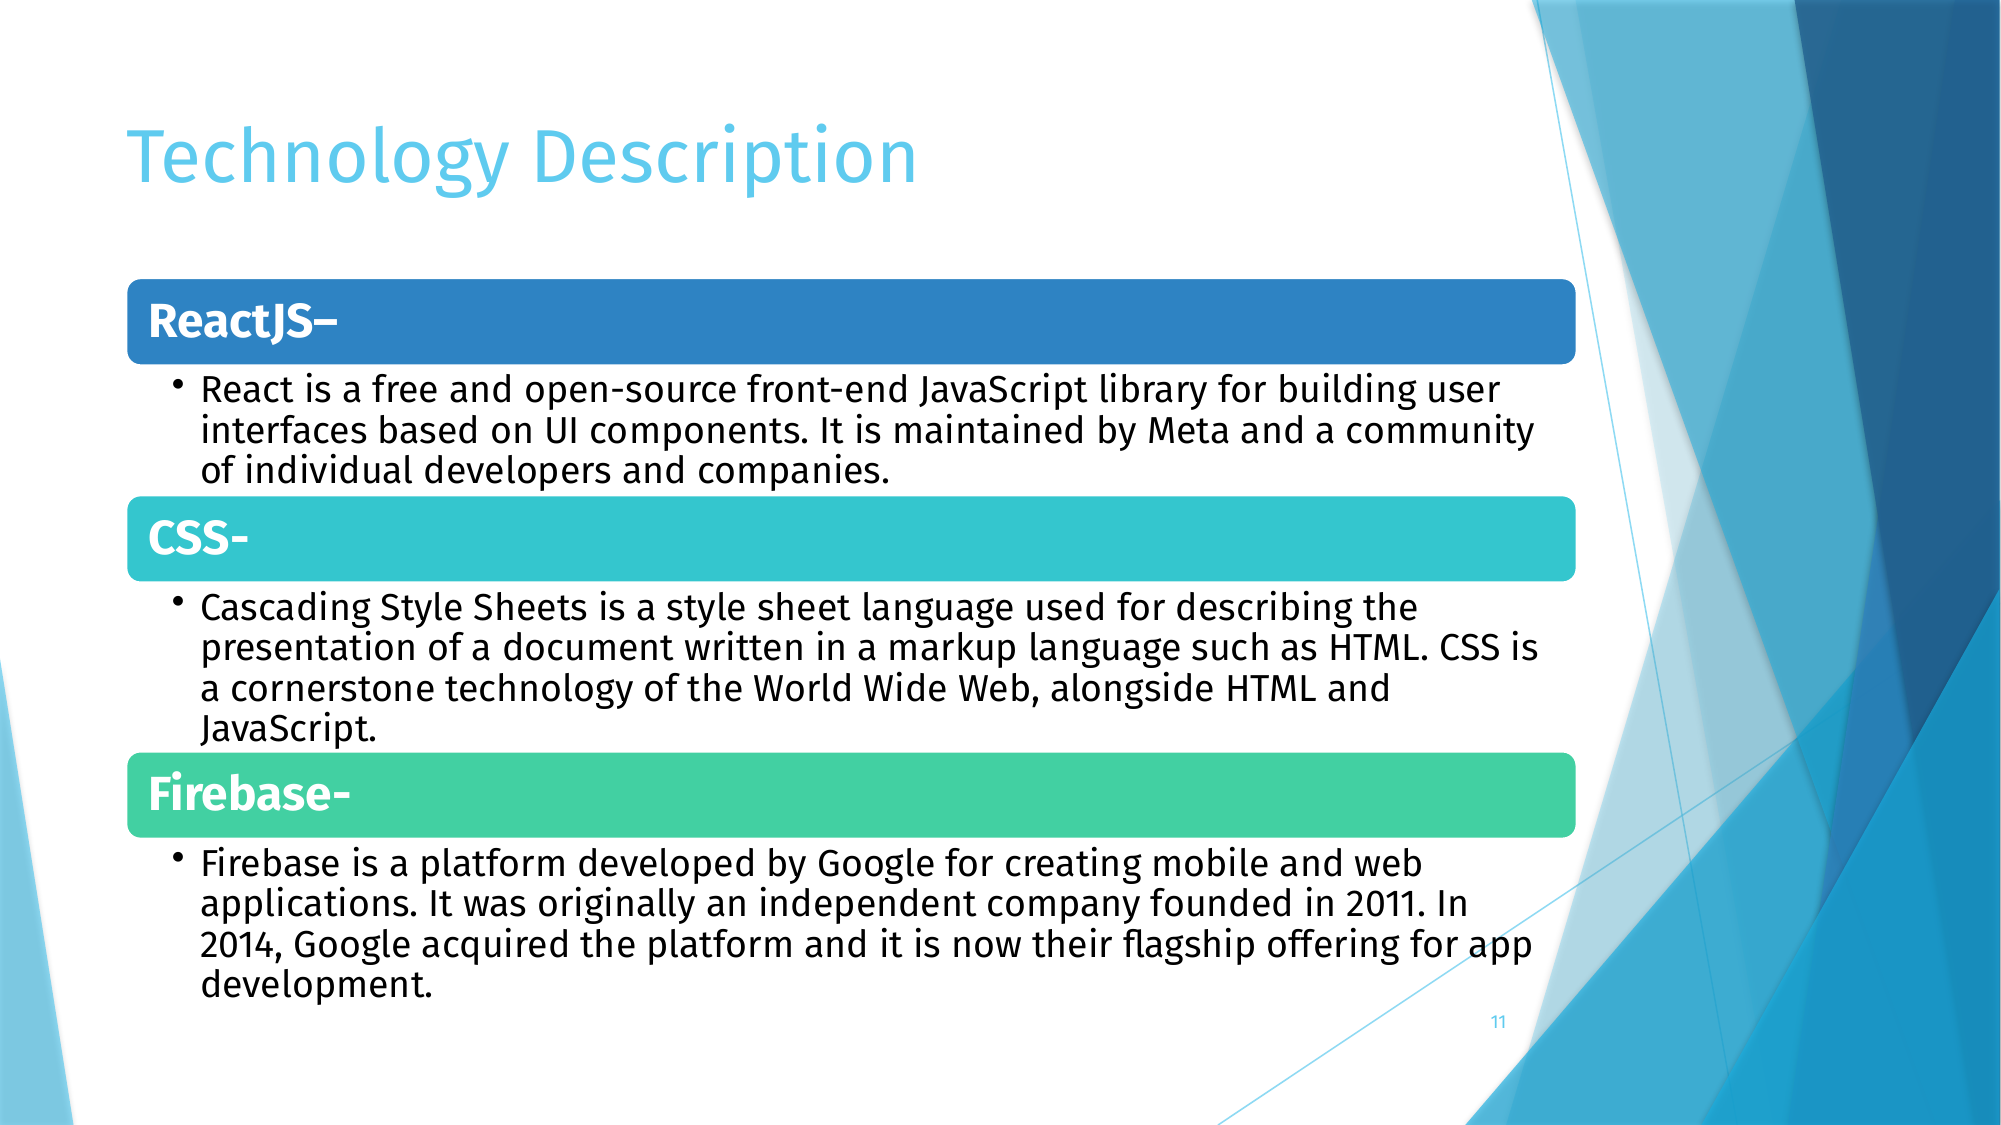

# Technology Description
ReactJS–
React is a free and open-source front-end JavaScript library for building user interfaces based on UI components. It is maintained by Meta and a community of individual developers and companies.
CSS-
Cascading Style Sheets is a style sheet language used for describing the presentation of a document written in a markup language such as HTML. CSS is a cornerstone technology of the World Wide Web, alongside HTML and JavaScript.
Firebase-
Firebase is a platform developed by Google for creating mobile and web applications. It was originally an independent company founded in 2011. In 2014, Google acquired the platform and it is now their flagship offering for app development.
11